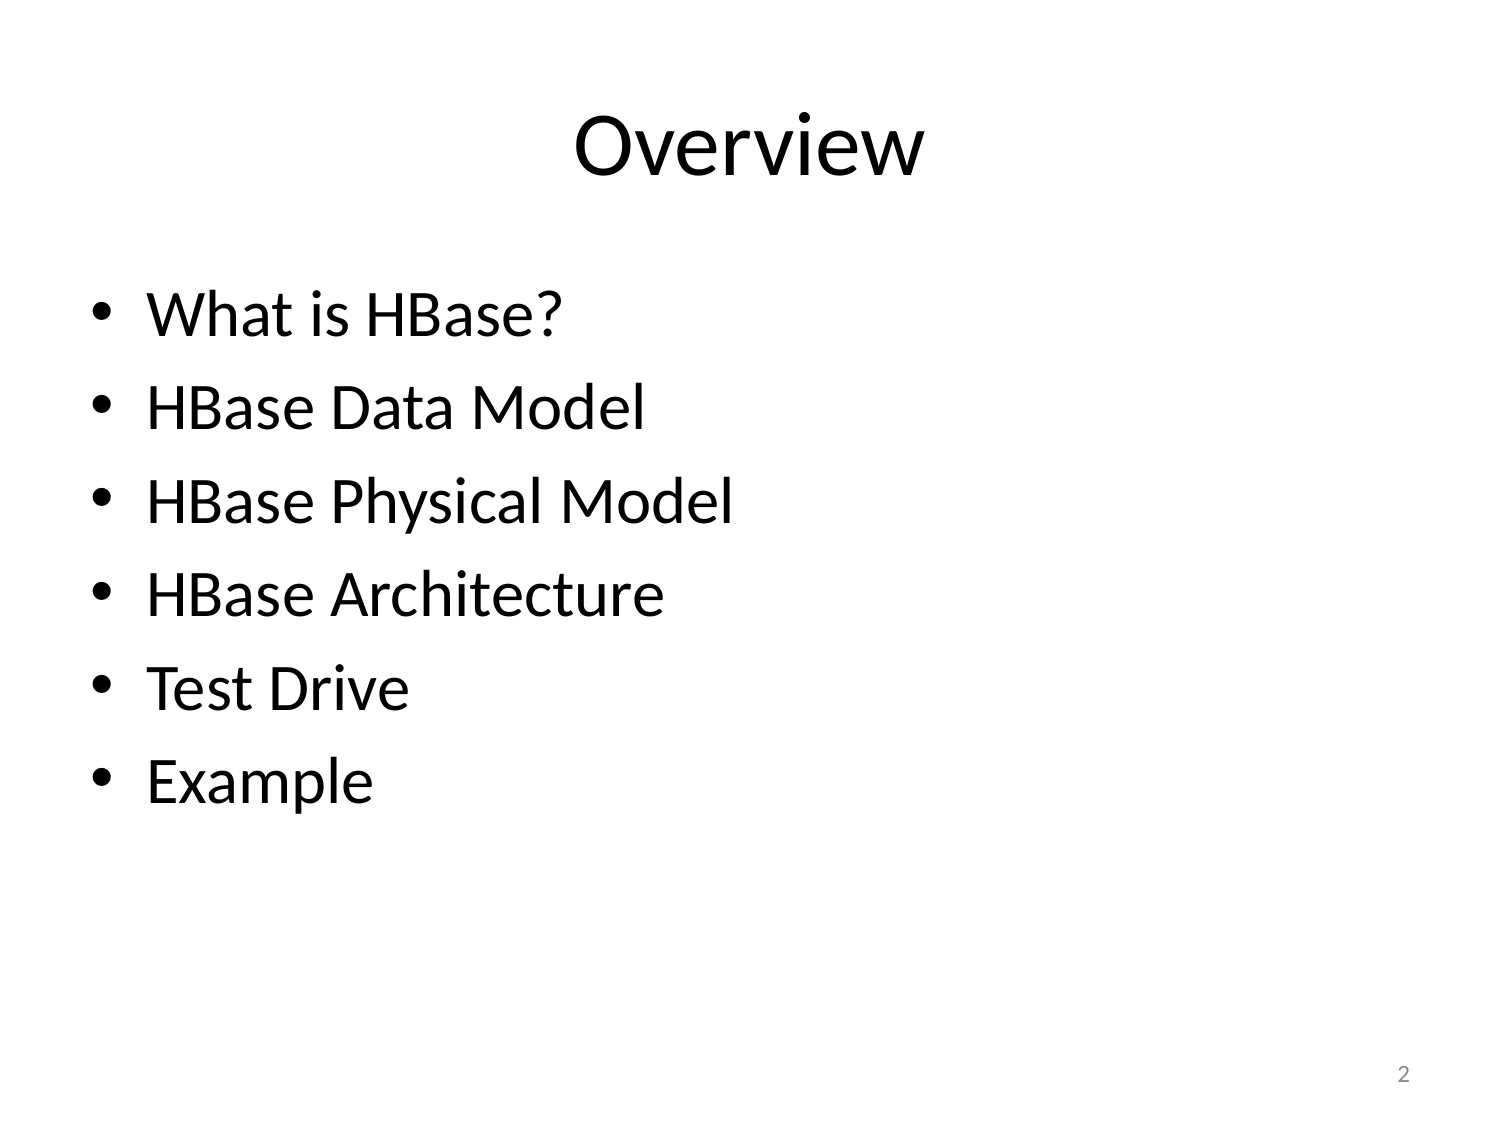

# Overview
What is HBase?
HBase Data Model
HBase Physical Model
HBase Architecture
Test Drive
Example

2